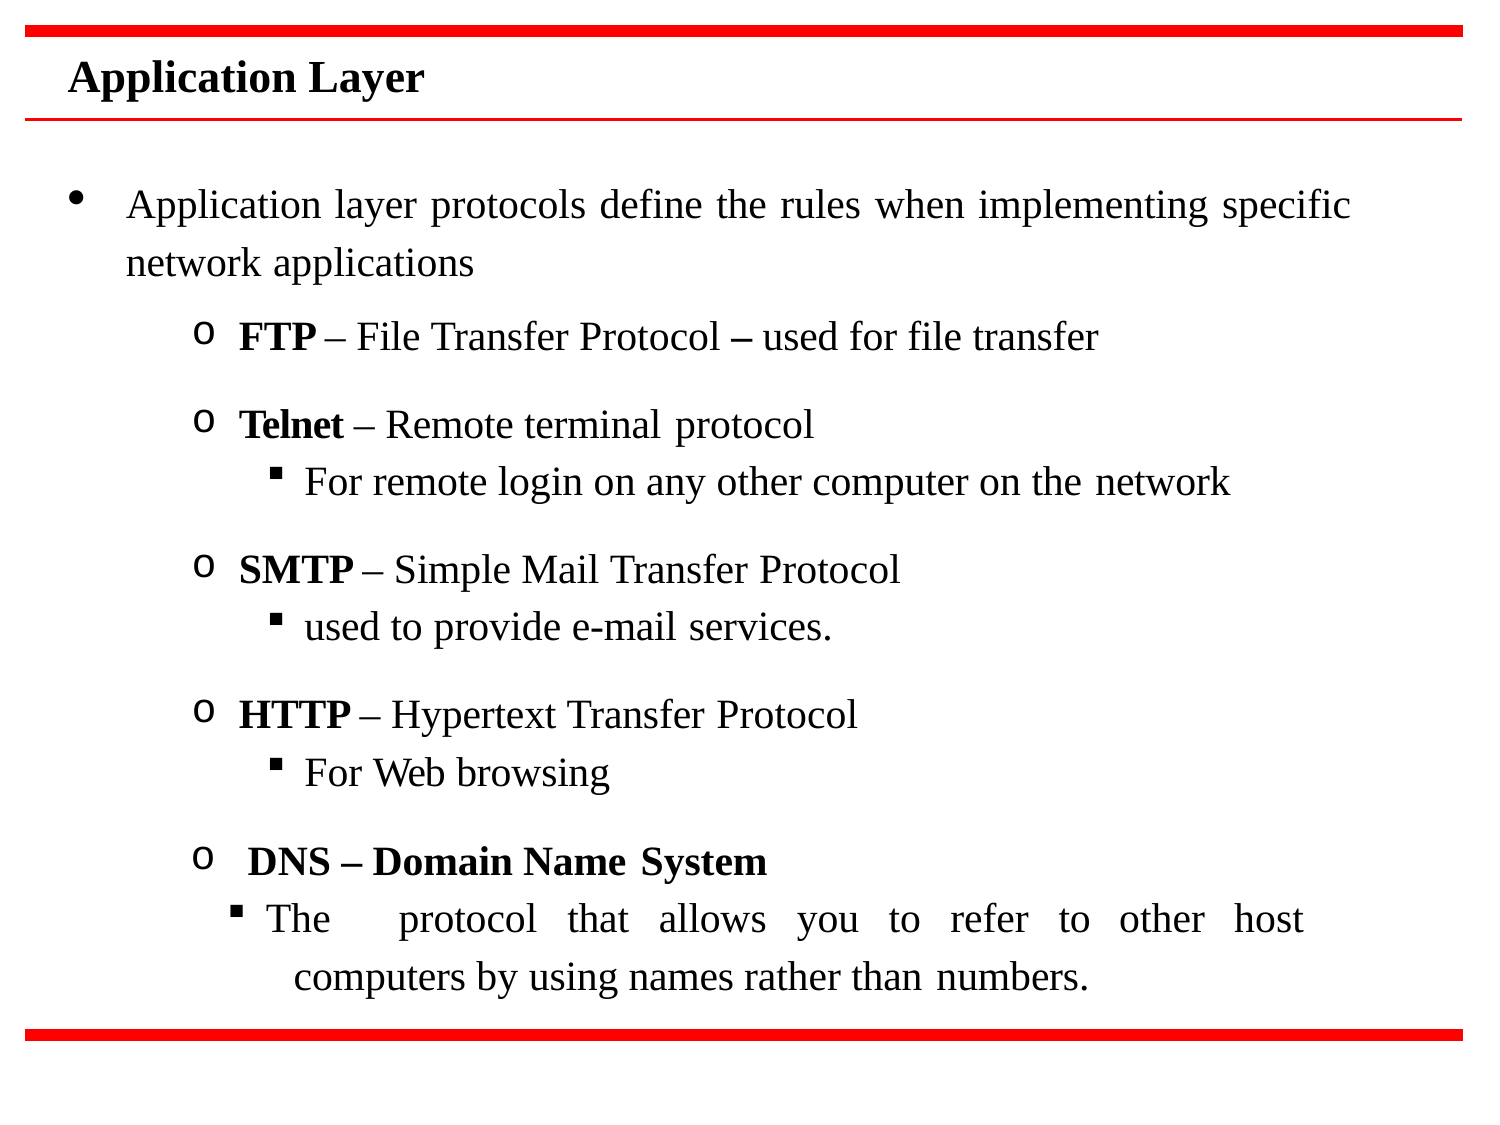

# Application Layer

Application layer protocols define the rules when implementing specific
network applications
FTP – File Transfer Protocol – used for file transfer
Telnet – Remote terminal protocol
For remote login on any other computer on the network
SMTP – Simple Mail Transfer Protocol
used to provide e-mail services.
HTTP – Hypertext Transfer Protocol
For Web browsing
DNS – Domain Name System
The	protocol	that	allows	you	to	refer	to
computers by using names rather than numbers.
other
host